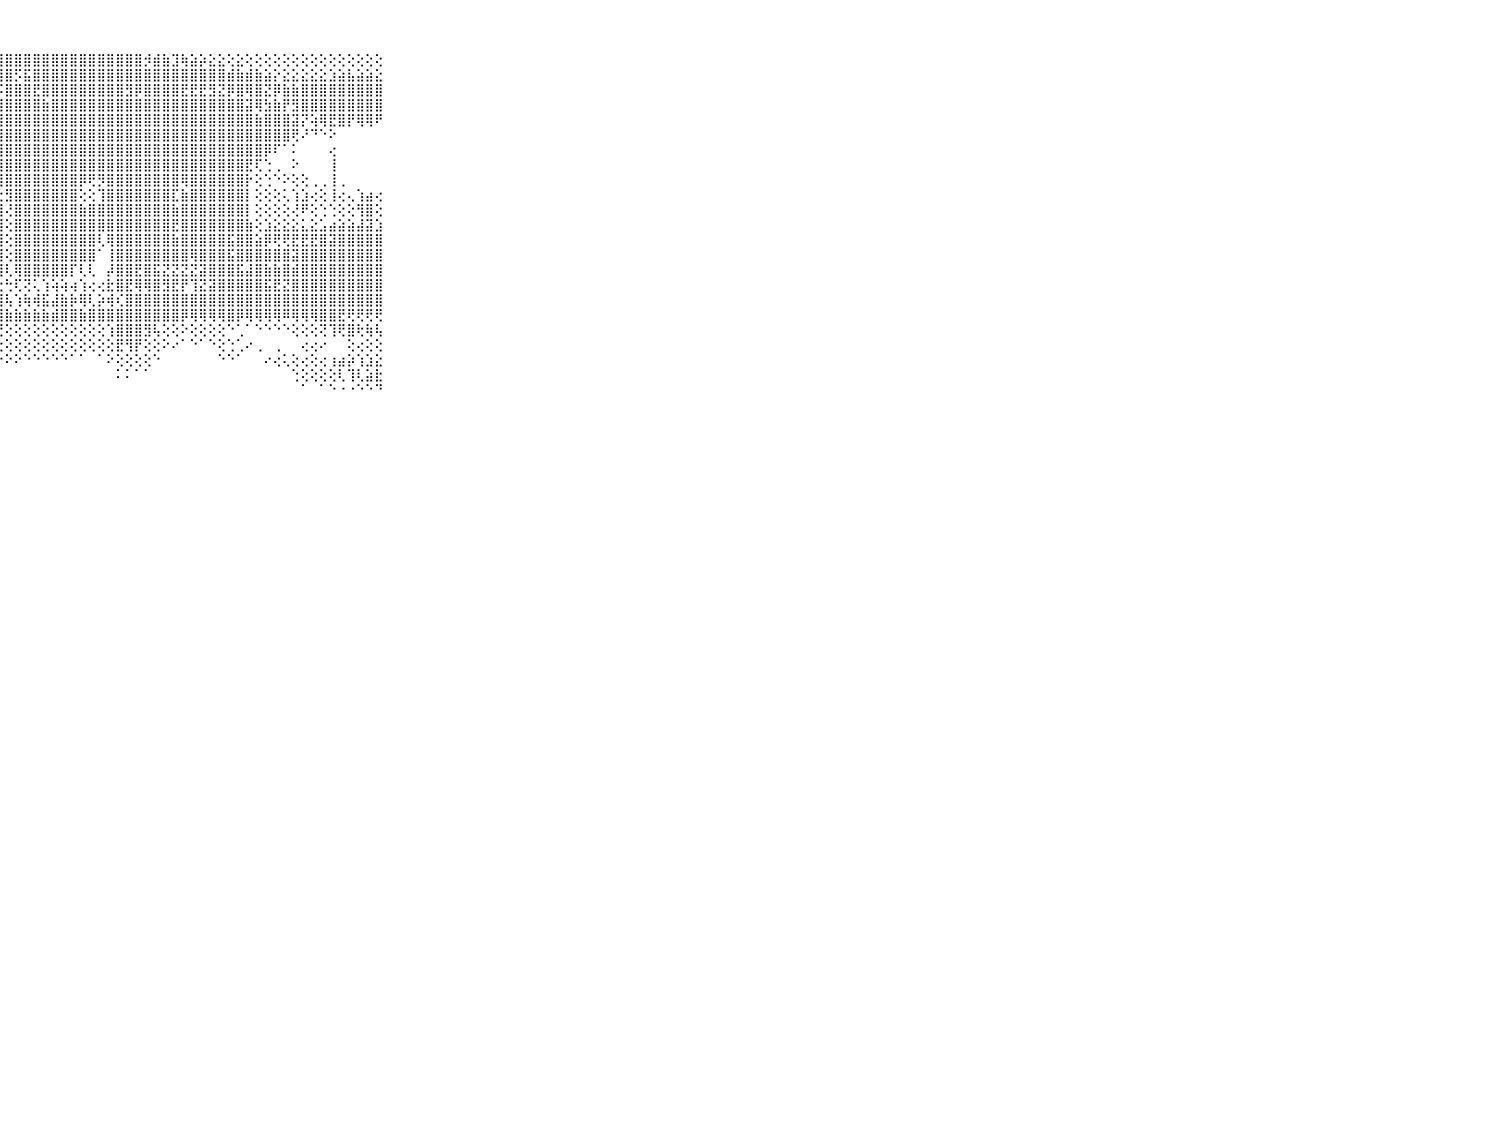

⠀⠀⠀⠀⠀⠀⠀⠀⠀⠀⠀⢵⣕⡜⢸⢷⣧⣵⣼⣿⣿⣿⣿⣿⣿⣿⣿⣿⣿⣿⣿⣿⣿⣿⣿⣿⣿⣿⣿⣿⣿⣿⣿⡺⣾⣷⣹⢷⣵⡵⣕⣕⢕⣕⢕⢕⢕⢕⢕⢕⢕⢕⢕⢕⢕⢕⢕⢕⢕⠀⠀⠀⠀⠀⠀⠀⠀⠀⠀⠀⠀
⠀⠀⠀⠀⠀⠀⠀⠀⠀⠀⠀⢜⣕⢜⢕⢕⣾⣗⡽⣿⣿⣿⡿⣿⣟⣿⣿⣿⣿⡫⣯⣿⣿⣿⣿⣿⣿⣿⣿⣿⣿⣿⣿⣿⣿⣿⣿⣿⣿⣿⣿⣿⣾⣷⣾⣷⣵⡕⣕⣕⣕⣕⣕⣱⣵⣧⣵⣵⣕⠀⠀⠀⠀⠀⠀⠀⠀⠀⠀⠀⠀
⠀⠀⠀⠀⠀⠀⠀⠀⠀⠀⠀⢜⢏⢇⢵⣪⣿⢿⣷⣿⣿⣿⣧⣿⣿⣿⣿⡯⣿⣿⣿⣟⣿⣿⣿⣿⣿⣿⣿⣿⣿⣻⡿⣿⣿⣿⣿⣟⣟⣟⣻⣝⡿⣿⢿⣿⣝⡿⣷⣷⣿⣿⣿⣿⣿⣿⣿⣿⣿⠀⠀⠀⠀⠀⠀⠀⠀⠀⠀⠀⠀
⠀⠀⠀⠀⠀⠀⠀⠀⠀⠀⠀⢕⢕⢜⢝⢝⢇⢕⣿⣿⣿⣿⣿⣿⣿⣽⣿⣿⣿⣿⣿⣿⣷⣿⣿⣿⣿⣿⣿⣿⣿⣿⣿⣿⣿⣿⣿⣿⣿⣿⣿⣿⣿⣿⣽⢿⣳⣷⡟⣻⣿⣿⣿⣿⣿⣿⣿⣿⣿⠀⠀⠀⠀⠀⠀⠀⠀⠀⠀⠀⠀
⠀⠀⠀⠀⠀⠀⠀⠀⠀⠀⠀⢕⢇⢜⢕⣝⡻⢸⢿⣿⣿⣿⣿⣿⣿⣿⣿⣿⣿⣿⣿⣿⣿⣿⣿⣿⣿⣿⣿⣿⣿⣿⣿⣿⣿⣿⣿⣿⣿⣿⣿⣿⣿⣿⣿⣷⣿⣿⣿⣽⡝⢵⢿⣟⣿⡟⢿⢿⠟⠀⠀⠀⠀⠀⠀⠀⠀⠀⠀⠀⠀
⠀⠀⠀⠀⠀⠀⠀⠀⠀⠀⠀⡕⢝⢕⣕⣟⢻⣟⢿⣿⣿⣿⣿⣿⣿⣿⣿⣿⣿⣿⣿⣿⣿⣿⣿⣿⣿⣿⣿⣿⣿⣿⣿⣿⣿⣿⣿⣿⣿⣿⣿⣿⣿⣿⣿⣿⣿⣿⣿⢟⠜⠙⠑⠕⠀⠀⠀⠀⠀⠀⠀⠀⠀⠀⠀⠀⠀⠀⠀⠀⠀
⠀⠀⠀⠀⠀⠀⠀⠀⠀⠀⠀⣿⣹⣿⣿⣮⣿⣿⣿⣿⣿⣿⣿⣿⣿⣿⣿⣿⣿⣿⣿⣿⣿⣿⣿⣿⣿⣿⣿⣿⣿⣿⣿⣿⣿⣿⣿⣿⣿⣿⣿⣿⣿⣿⣿⣿⡿⠏⠁⠅⠀⠀⠀⢔⠀⠀⠀⠀⠀⠀⠀⠀⠀⠀⠀⠀⠀⠀⠀⠀⠀
⠀⠀⠀⠀⠀⠀⠀⠀⠀⠀⠀⣿⣿⣿⣿⣿⣿⣿⣿⣿⣿⣿⣿⣿⣿⣿⣿⣿⣿⣿⣿⣿⣿⣿⣿⣿⣿⣿⣿⣿⣿⣿⣿⣿⣿⣿⣿⣿⣿⣿⣿⣿⣿⣿⣟⢏⢑⢀⠀⠕⠀⠀⠀⢸⠀⠀⠀⠀⠀⠀⠀⠀⠀⠀⠀⠀⠀⠀⠀⠀⠀
⠀⠀⠀⠀⠀⠀⠀⠀⠀⠀⠀⣿⣿⣿⣿⣿⣿⣿⣿⣿⡿⢏⢕⢗⢵⣜⢝⢿⣿⣿⣿⣿⣿⣿⣿⣿⡿⢟⡻⣿⣿⣿⣿⣿⣿⣿⣿⢿⣿⣿⣿⣿⣿⣿⡗⢕⢑⠑⠕⢕⢕⢀⢀⢸⢀⠀⠀⠀⠀⠀⠀⠀⠀⠀⠀⠀⠀⠀⠀⠀⠀
⠀⠀⠀⠀⠀⠀⠀⠀⠀⠀⠀⣿⣿⣿⣿⣿⣿⣿⣿⣟⣼⣕⣕⢕⢕⢹⣿⣕⣻⣿⣿⣿⣿⣿⣿⣿⢕⢕⢹⣿⣿⣿⣿⣿⣿⣿⣏⣷⣿⣿⣿⣿⣿⣿⡇⢕⢕⢕⢅⢱⣱⢔⢕⢸⢔⢄⢱⣴⢔⠀⠀⠀⠀⠀⠀⠀⠀⠀⠀⠀⠀
⠀⠀⠀⠀⠀⠀⠀⠀⠀⠀⠀⣿⣿⣿⣿⣿⣿⣿⣿⣿⣿⣿⣿⣿⣿⣿⣿⣿⢜⣿⣿⣿⣿⣿⣿⣿⣷⣿⣿⣿⣿⣿⣿⣿⣿⣿⣷⣿⣿⣿⣿⣿⣿⣿⡇⢕⢕⢕⢕⢜⠟⢕⢑⢑⢕⢕⢻⣿⢕⠀⠀⠀⠀⠀⠀⠀⠀⠀⠀⠀⠀
⠀⠀⠀⠀⠀⠀⠀⠀⠀⠀⠀⣿⣿⣿⣿⣿⣿⣿⣿⣿⣿⣿⣿⣿⣿⣿⣿⣿⢕⣿⣿⣿⣿⣿⣿⣿⣿⣿⣿⣿⣿⣿⣿⣿⣿⣿⣟⣿⣿⣿⣿⣿⣿⣿⣷⢕⣱⣕⣕⣕⣅⣕⣡⣴⣵⣵⣼⣽⣱⠀⠀⠀⠀⠀⠀⠀⠀⠀⠀⠀⠀
⠀⠀⠀⠀⠀⠀⠀⠀⠀⠀⠀⣿⣿⣿⣿⣿⣿⣿⣿⣿⣿⣿⣿⣿⣿⣿⣿⣿⢕⣿⣿⣿⣿⣿⣿⣿⣿⣿⢇⢿⣿⣿⣿⣿⣿⣿⣷⣿⣿⣿⣿⣿⣯⣿⣿⣵⡿⢟⢟⣟⣟⣟⣿⣽⣿⣿⣿⣿⣿⠀⠀⠀⠀⠀⠀⠀⠀⠀⠀⠀⠀
⠀⠀⠀⠀⠀⠀⠀⠀⠀⠀⠀⣿⣿⣿⣿⣿⣿⣿⣿⣿⣿⣿⣿⣿⣿⣿⣿⣿⢕⣿⣿⣿⣿⣿⣿⣿⣿⣿⠁⢸⣿⣿⣿⣿⣿⣿⣿⣿⢿⣿⣿⣿⣯⣿⣿⣿⣿⣿⣿⣽⣿⣿⣿⣿⣿⣿⣿⣿⣿⠀⠀⠀⠀⠀⠀⠀⠀⠀⠀⠀⠀
⠀⠀⠀⠀⠀⠀⠀⠀⠀⠀⠀⣿⣿⣿⣿⣿⣿⣿⣿⣿⣿⣿⣿⣿⣿⣿⣿⣿⢇⢿⣿⣿⣿⣿⣿⡏⢇⢇⠀⡼⣿⣿⣟⣿⣯⣝⣝⣝⣝⣽⣿⣿⣿⣯⣼⣿⣷⣷⣿⣾⣿⣿⣿⣿⣿⣿⣿⣿⣿⠀⠀⠀⠀⠀⠀⠀⠀⠀⠀⠀⠀
⠀⠀⠀⠀⠀⠀⠀⠀⠀⠀⠀⣿⣿⣿⣿⣿⣿⣿⣿⣿⣿⣽⣽⣿⣿⢿⢿⣗⢓⢏⢝⢅⢱⢵⢵⢴⢱⢔⢔⣗⣿⣟⢿⢿⣿⣻⣟⡟⢹⣝⣽⣿⣿⣿⣿⣿⣯⣟⣝⣿⣿⣿⣿⣿⣿⣿⣿⣿⣿⠀⠀⠀⠀⠀⠀⠀⠀⠀⠀⠀⠀
⠀⠀⠀⠀⠀⠀⠀⠀⠀⠀⠀⣿⣿⣿⡿⢿⢿⢟⢟⢟⢹⣽⣵⣕⣾⣿⣿⣿⢧⢱⢷⢾⣯⣼⣷⡷⢿⢇⡵⢾⢎⣿⣿⣿⣿⣿⣿⣿⣿⣿⣿⣿⣿⣿⣿⣿⣿⣿⣿⣿⣿⣿⣿⣿⣿⣿⣿⣿⣿⠀⠀⠀⠀⠀⠀⠀⠀⠀⠀⠀⠀
⠀⠀⠀⠀⠀⠀⠀⠀⠀⠀⠀⣕⣕⣕⣷⣷⣧⣵⣵⣵⣼⣷⣷⣷⣾⣿⣿⣿⣷⣷⣷⣷⣷⣾⣿⣿⣷⣿⣿⣿⣿⣿⣿⣿⣿⣿⣿⡿⢿⢿⢿⢿⣿⡿⢿⢿⢿⢿⠿⢿⢿⢿⣿⣿⣟⢟⢟⢟⢟⠀⠀⠀⠀⠀⠀⠀⠀⠀⠀⠀⠀
⠀⠀⠀⠀⠀⠀⠀⠀⠀⠀⠀⢝⢝⠝⠝⠕⠕⠕⠑⠕⢕⢕⢕⢕⢕⢕⢜⢟⢕⢕⢕⢕⢕⢕⢕⢕⢕⢕⢕⢱⣿⣿⣿⣻⢧⢕⢕⠕⢕⢕⢕⢕⠑⢁⠁⠑⠑⠑⠑⢕⢕⢕⢝⢹⢟⣿⢗⢷⢧⠀⠀⠀⠀⠀⠀⠀⠀⠀⠀⠀⠀
⠀⠀⠀⠀⠀⠀⠀⠀⠀⠀⠀⠀⠀⠀⠀⠀⠀⠀⠄⠕⢕⢕⠕⢕⢕⢕⢕⢕⢕⢕⢕⢕⢕⢕⢕⢕⢕⢕⢕⢕⣟⢻⡟⢕⢕⠕⠔⠁⠑⠁⠑⢕⢑⢁⠔⢀⠀⢀⠀⠀⢔⢔⠔⠀⠀⢕⢔⢕⢕⠀⠀⠀⠀⠀⠀⠀⠀⠀⠀⠀⠀
⠀⠀⠀⠀⠀⠀⠀⠀⠀⠀⠀⠀⠀⠀⠀⠀⠀⠀⠀⠀⠁⠁⠀⠁⠕⠕⢕⠕⠕⠕⠑⠑⠑⠑⠑⠁⠁⠀⠁⠕⢕⢕⢕⢕⠑⠀⠀⠀⠀⠀⠀⠑⠑⠁⠀⠀⠔⢔⢅⢕⢔⢕⢔⢰⣴⡵⢱⣱⣕⠀⠀⠀⠀⠀⠀⠀⠀⠀⠀⠀⠀
⠀⠀⠀⠀⠀⠀⠀⠀⠀⠀⠀⠀⠀⠀⠀⠀⠀⠀⠀⠀⠀⠀⠀⠀⠀⠀⠀⠀⠀⠀⠀⠀⠀⠀⠀⠀⠀⠀⠀⠀⠅⠅⠁⠁⠀⠀⠀⠀⠀⠀⠀⠀⠀⠀⠀⠀⠀⠀⠀⢑⢕⢕⢕⢕⢇⢹⢇⣵⣗⠀⠀⠀⠀⠀⠀⠀⠀⠀⠀⠀⠀
⠀⠀⠀⠀⠀⠀⠀⠀⠀⠀⠀⠀⠀⠀⠀⠀⠀⠀⠀⠀⠀⠀⠀⠀⠀⠀⠀⠀⠀⠀⠀⠀⠀⠀⠀⠀⠀⠀⠀⠀⠀⠀⠀⠀⠀⠀⠀⠀⠀⠀⠀⠀⠀⠀⠀⠀⠀⠀⠀⠀⠁⠀⠁⠑⠐⠐⠑⠑⠙⠀⠀⠀⠀⠀⠀⠀⠀⠀⠀⠀⠀